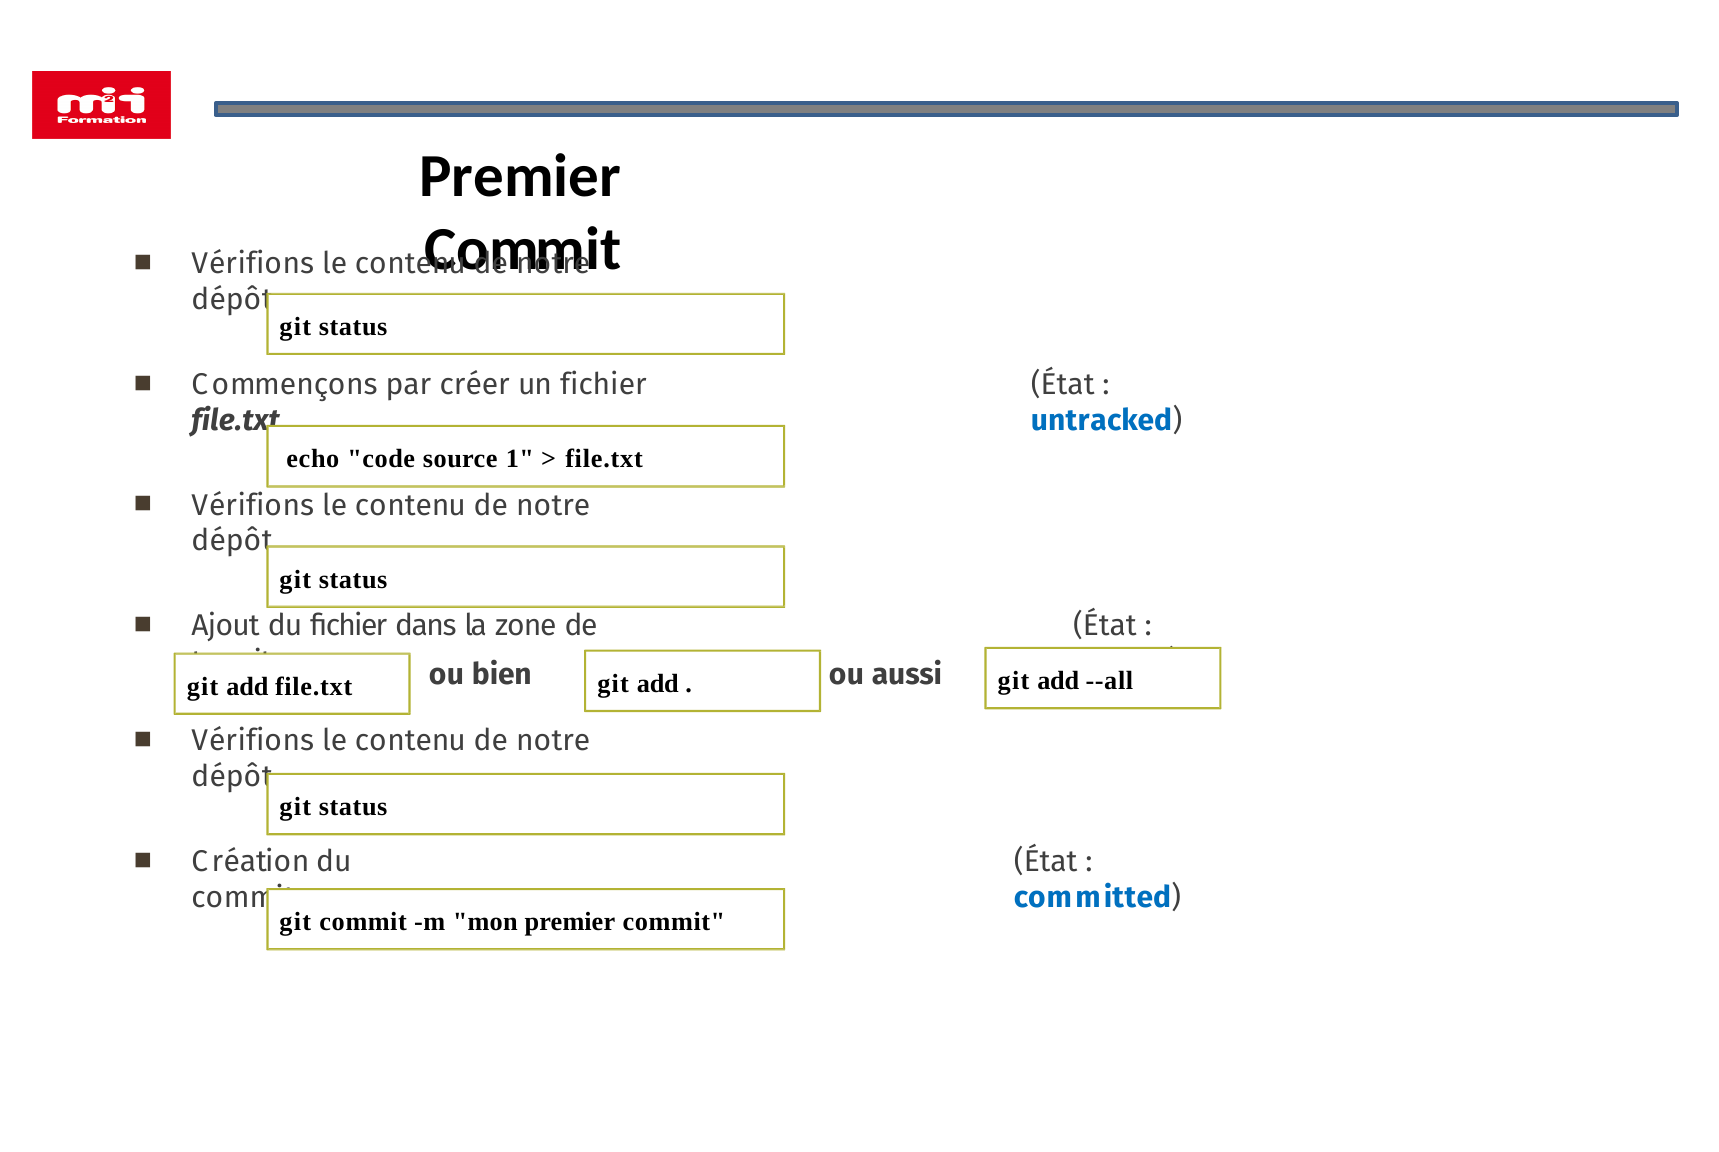

# Premier Commit
Vérifions le contenu de notre dépôt

git status
Commençons par créer un fichier file.txt
(État : untracked)

echo "code source 1" > file.txt
Vérifions le contenu de notre dépôt

git status
Ajout du fichier dans la zone de transit
(État : staged)

git add --all

git add .
ou bien
ou aussi

git add file.txt
Vérifions le contenu de notre dépôt

git status
Création du commit
(État : committed)

git commit -m "mon premier commit"
26